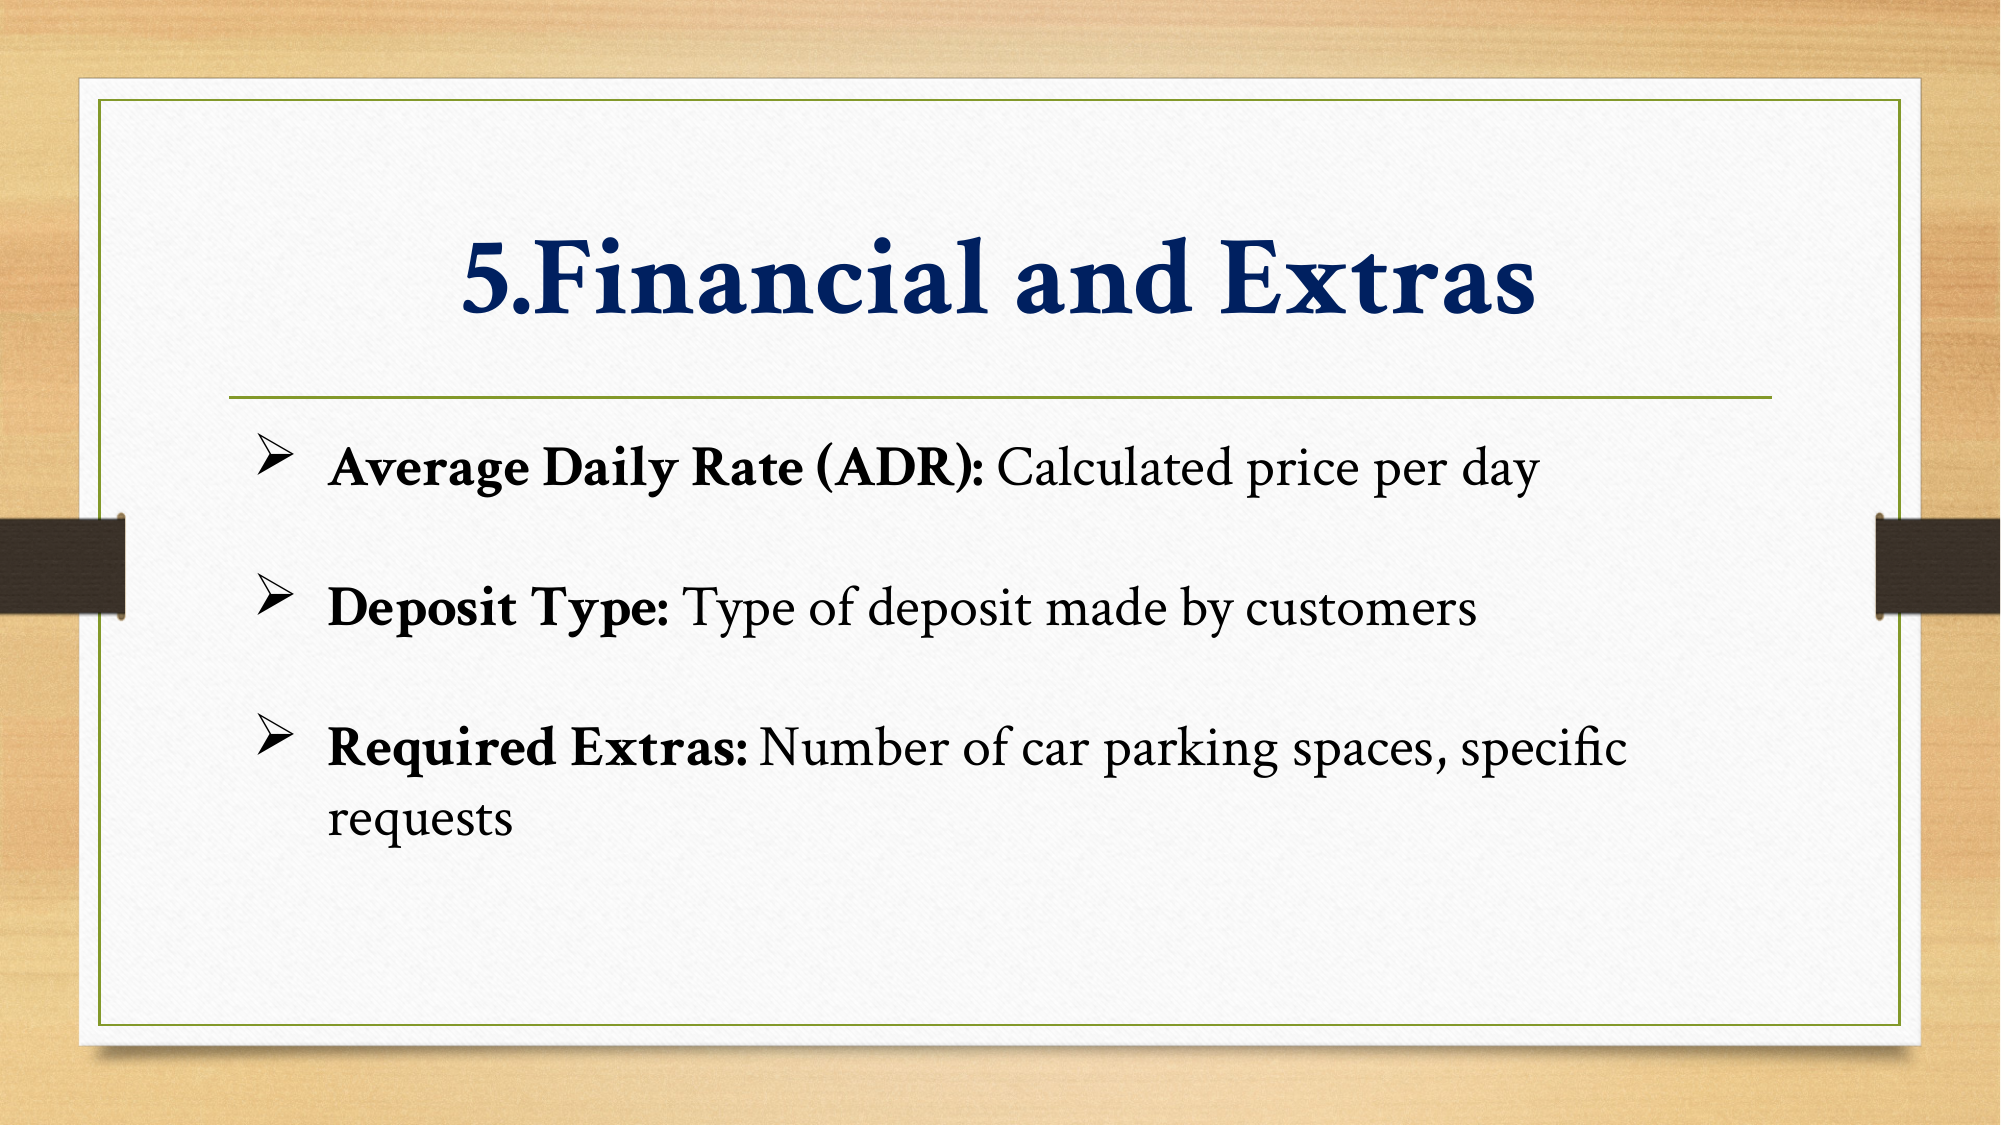

# 5.Financial and Extras
Average Daily Rate (ADR): Calculated price per day

Deposit Type: Type of deposit made by customers

Required Extras: Number of car parking spaces, specific requests